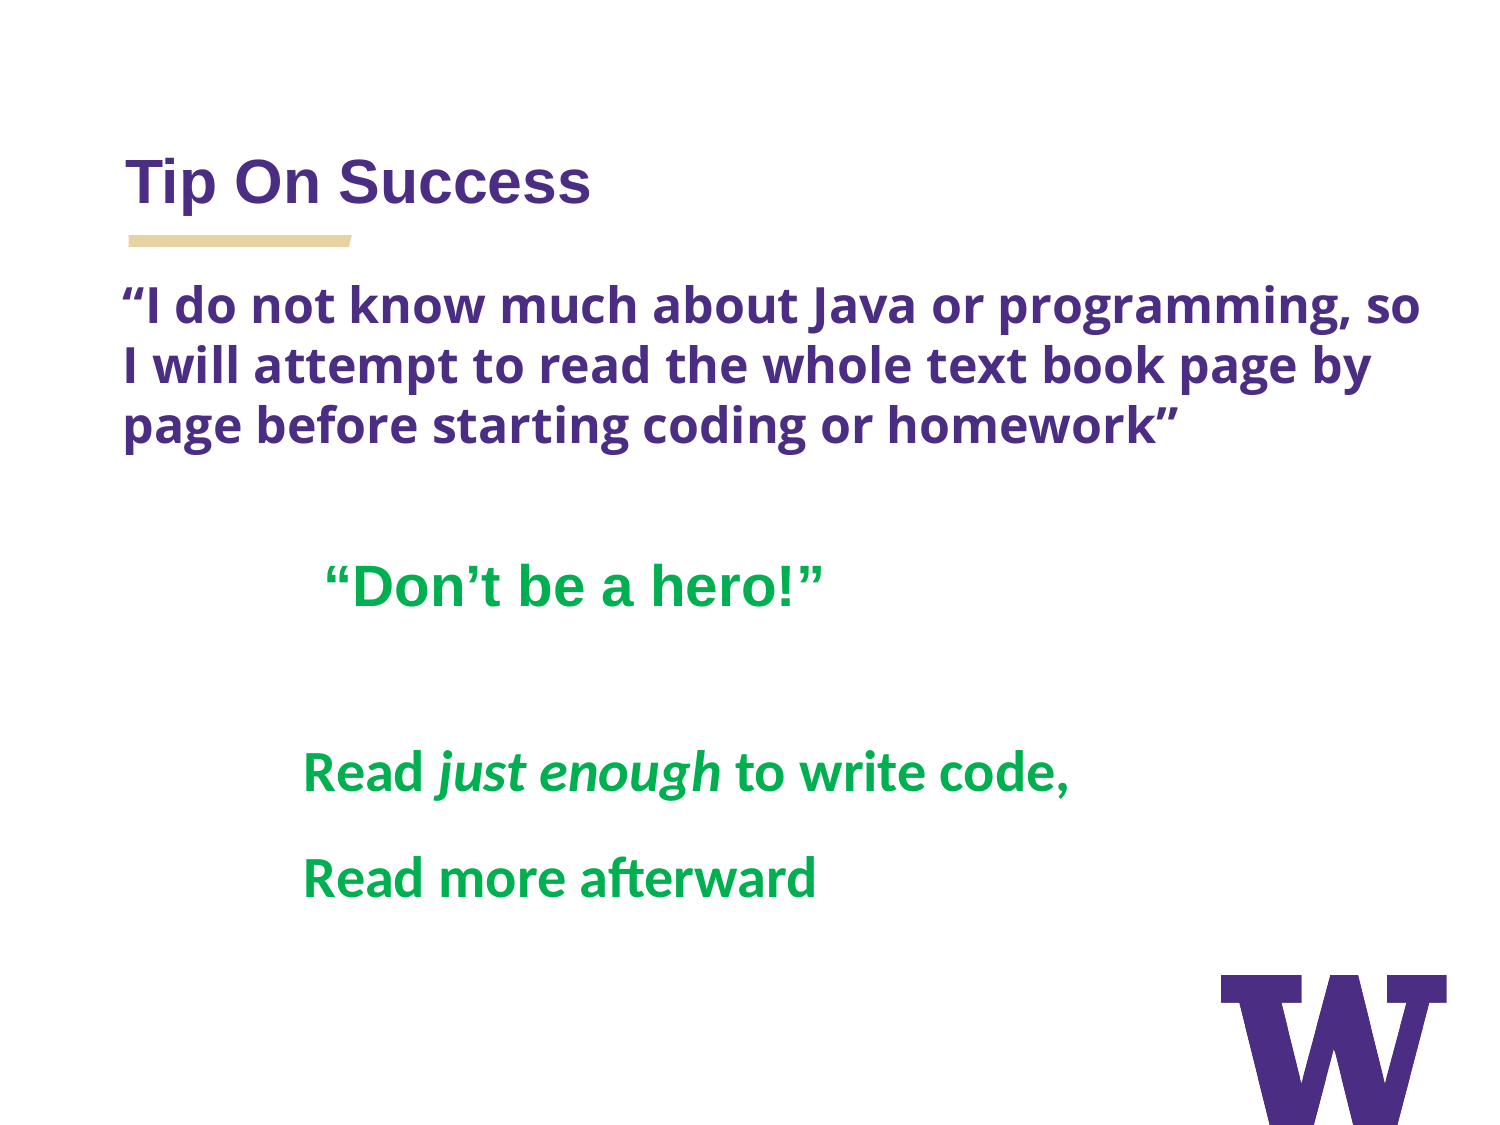

# Tip On Success

“I do not know much about Java or programming, so I will attempt to read the whole text book page by page before starting coding or homework”
“Don’t be a hero!”
Read just enough to write code,
Read more afterward